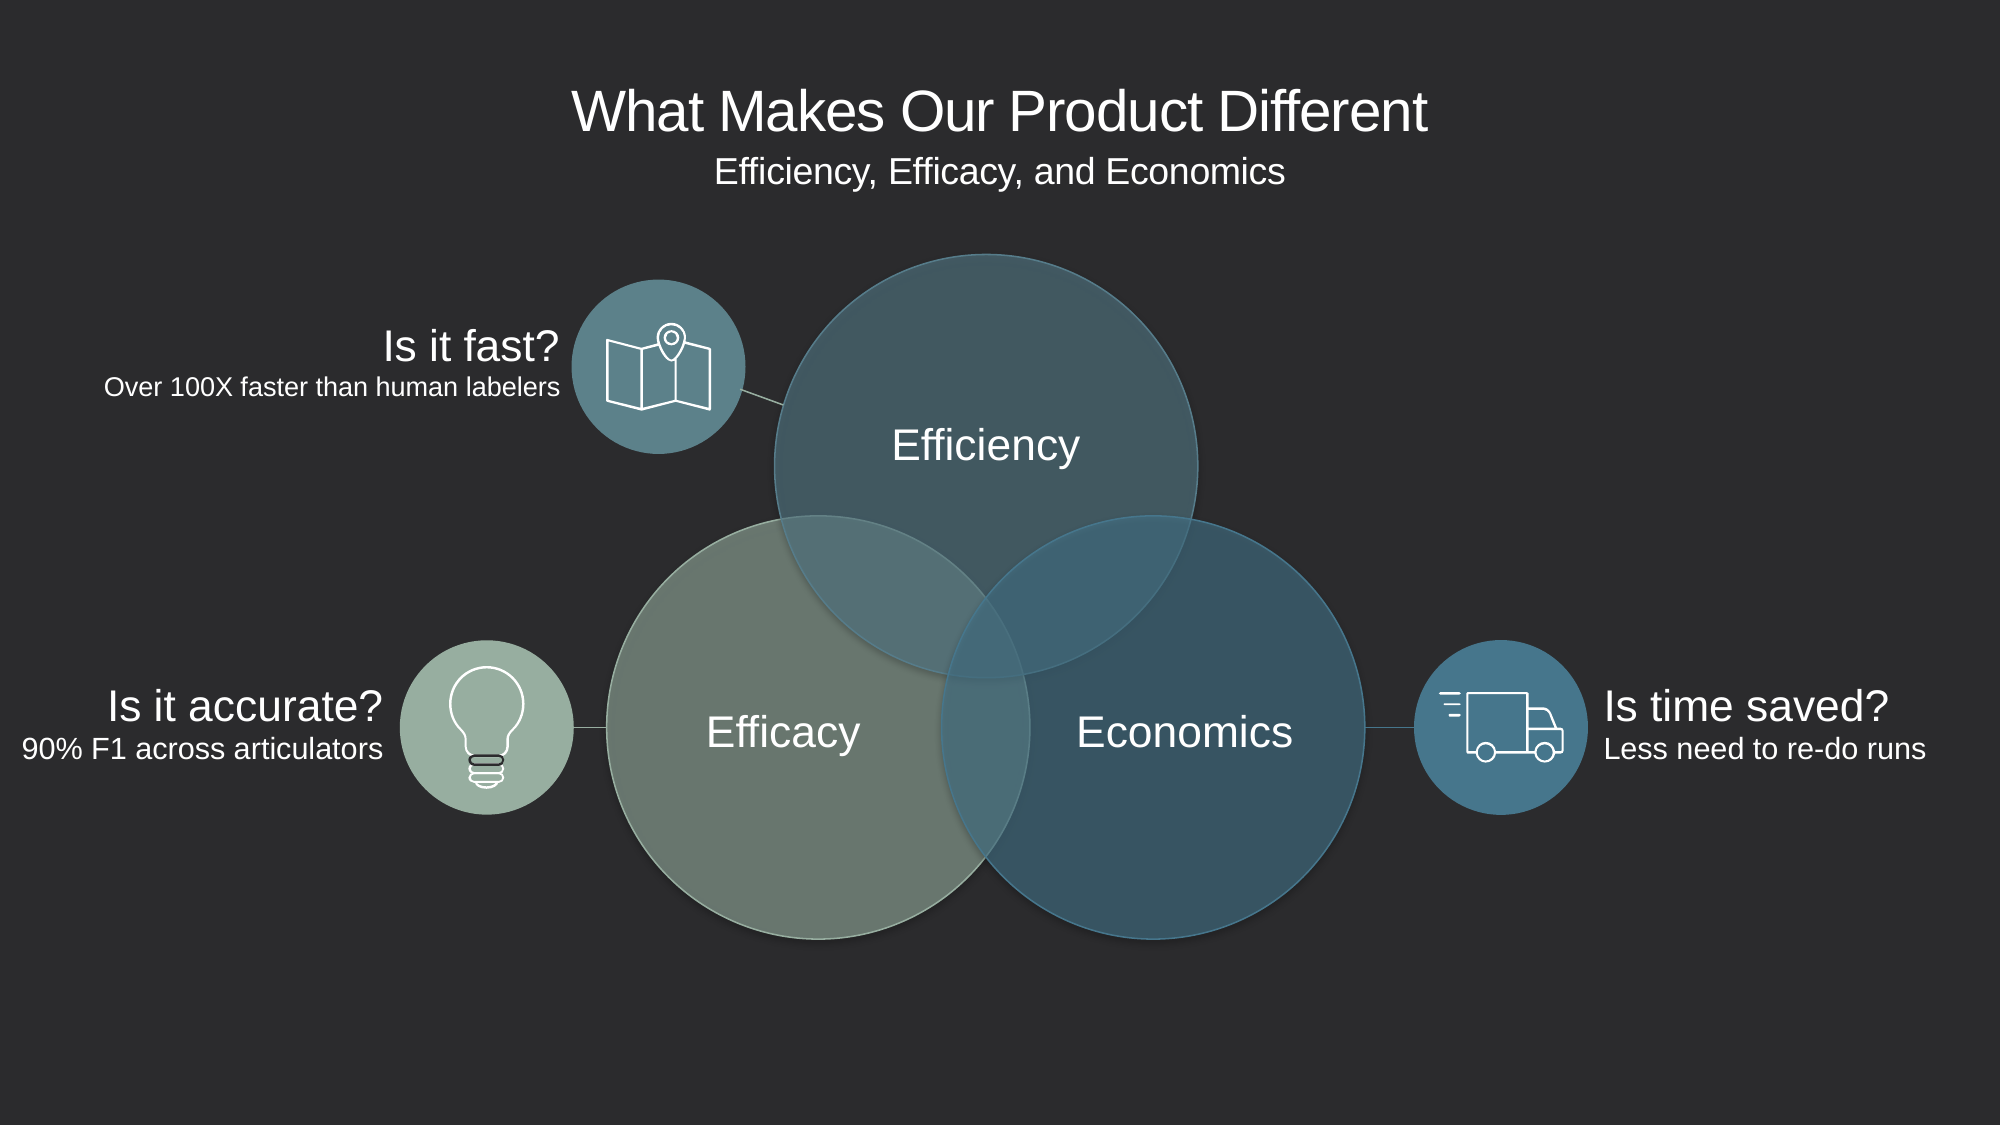

# What Makes Our Product Different
Efficiency, Efficacy, and Economics

Is it fast?
Over 100X faster than human labelers
Efficiency

Is it accurate?
90% F1 across articulators
Is time saved?
Less need to re-do runs
Efficacy
Economics